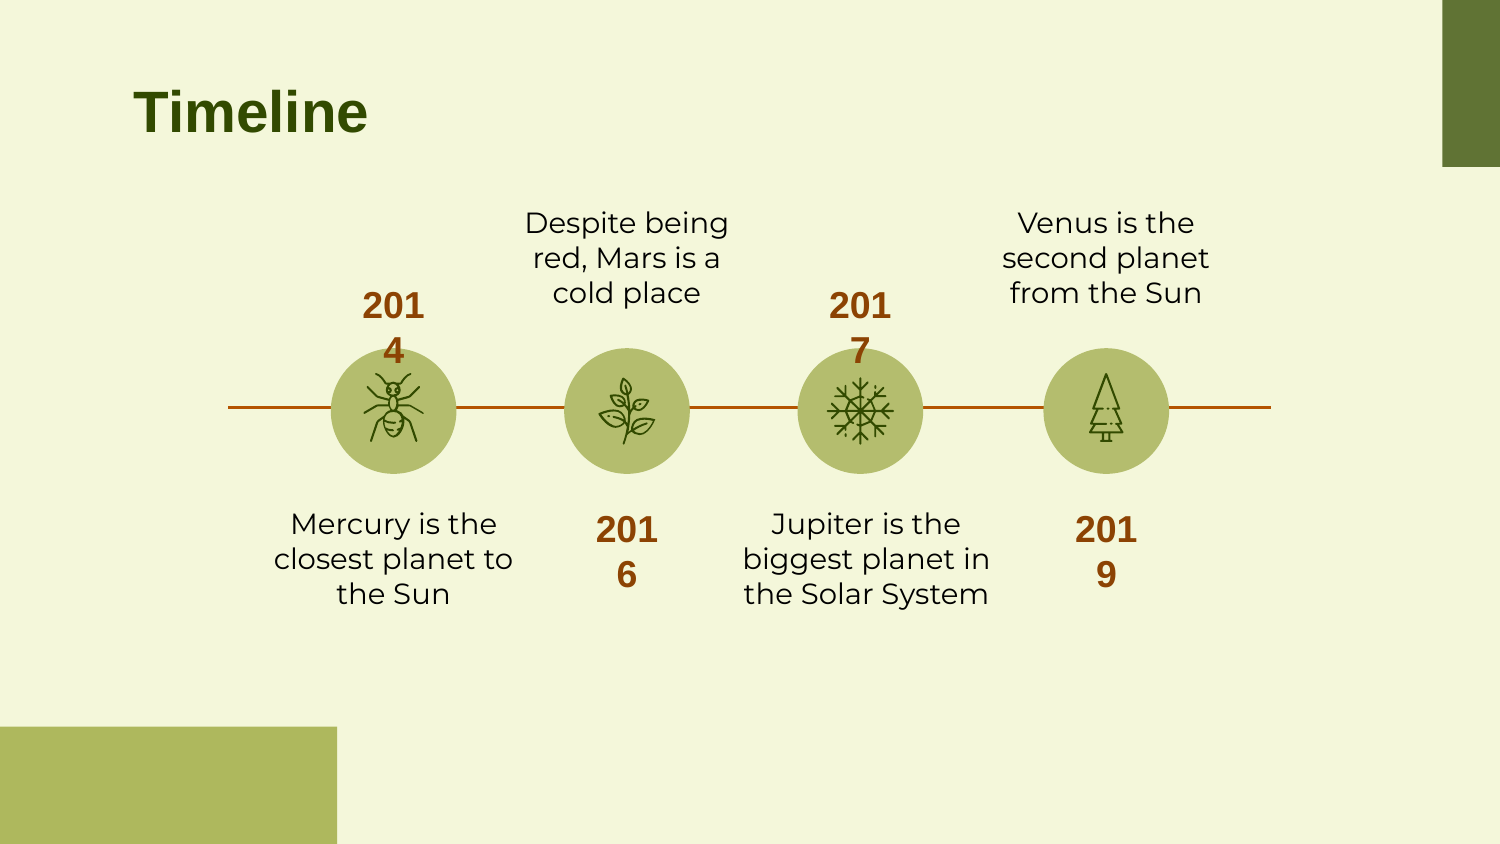

# Timeline
Despite being red, Mars is a cold place
Venus is the second planet from the Sun

2014
2017

Mercury is the closest planet to the Sun

2016
Jupiter is the biggest planet in the Solar System

2019